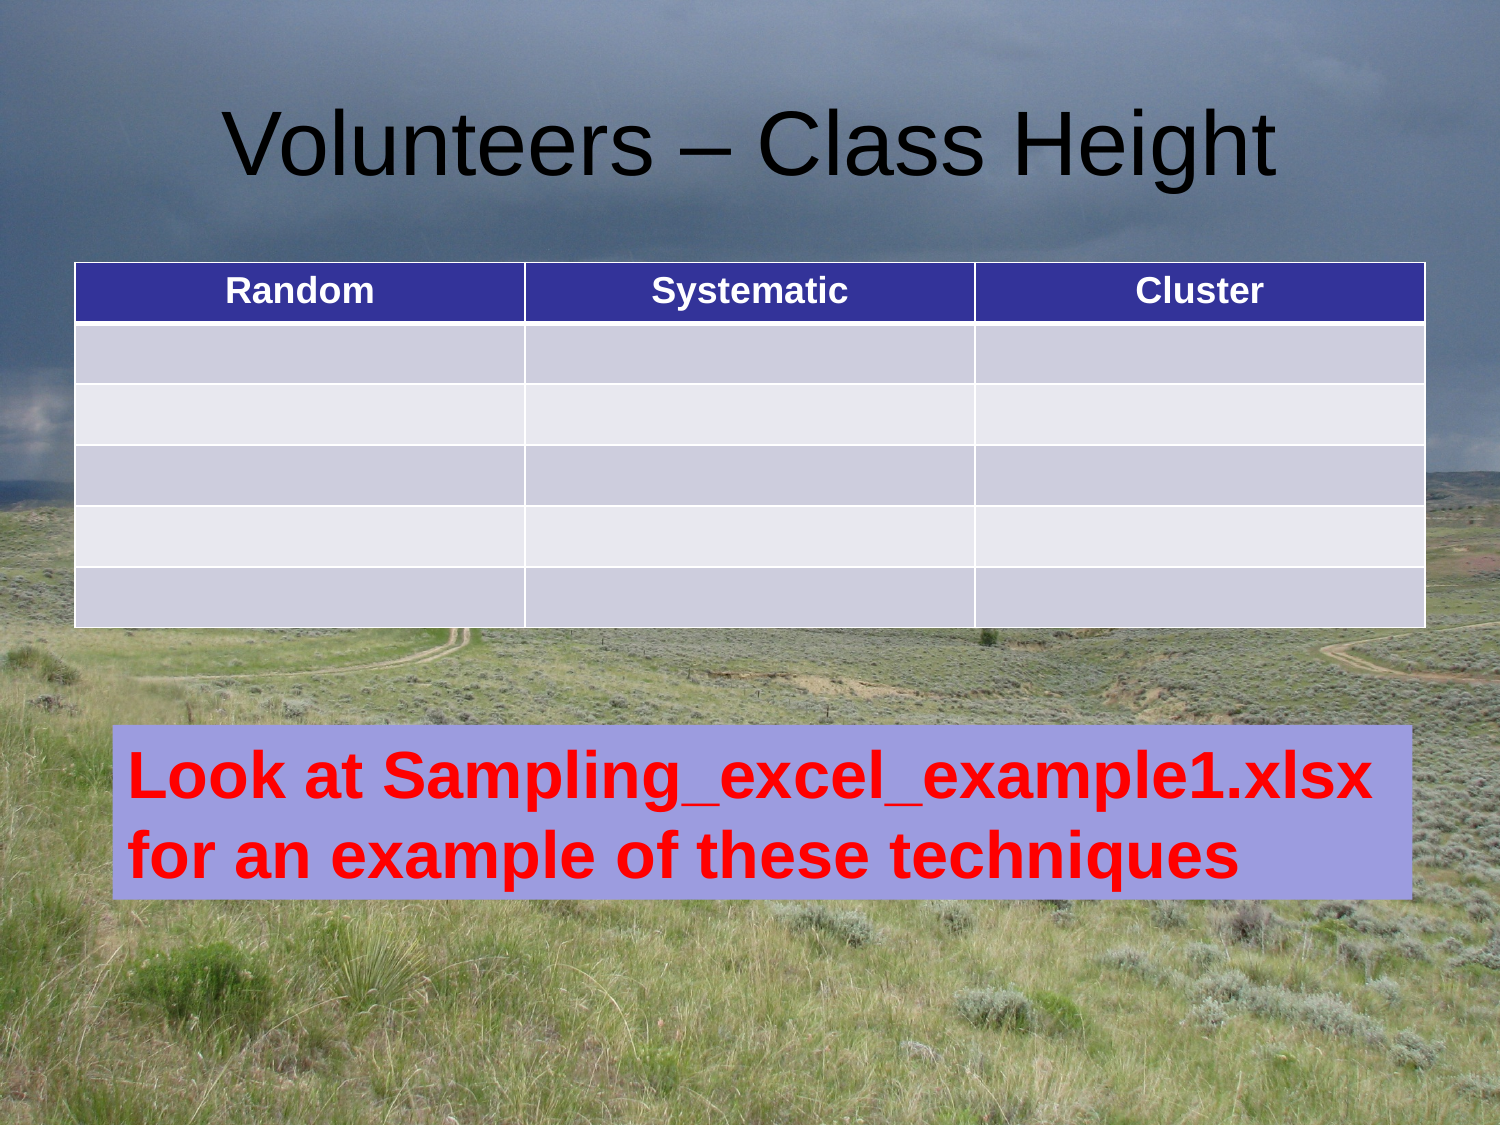

# Volunteers – Class Height
| Random | Systematic | Cluster |
| --- | --- | --- |
|  |  |  |
|  |  |  |
|  |  |  |
|  |  |  |
|  |  |  |
Look at Sampling_excel_example1.xlsx for an example of these techniques